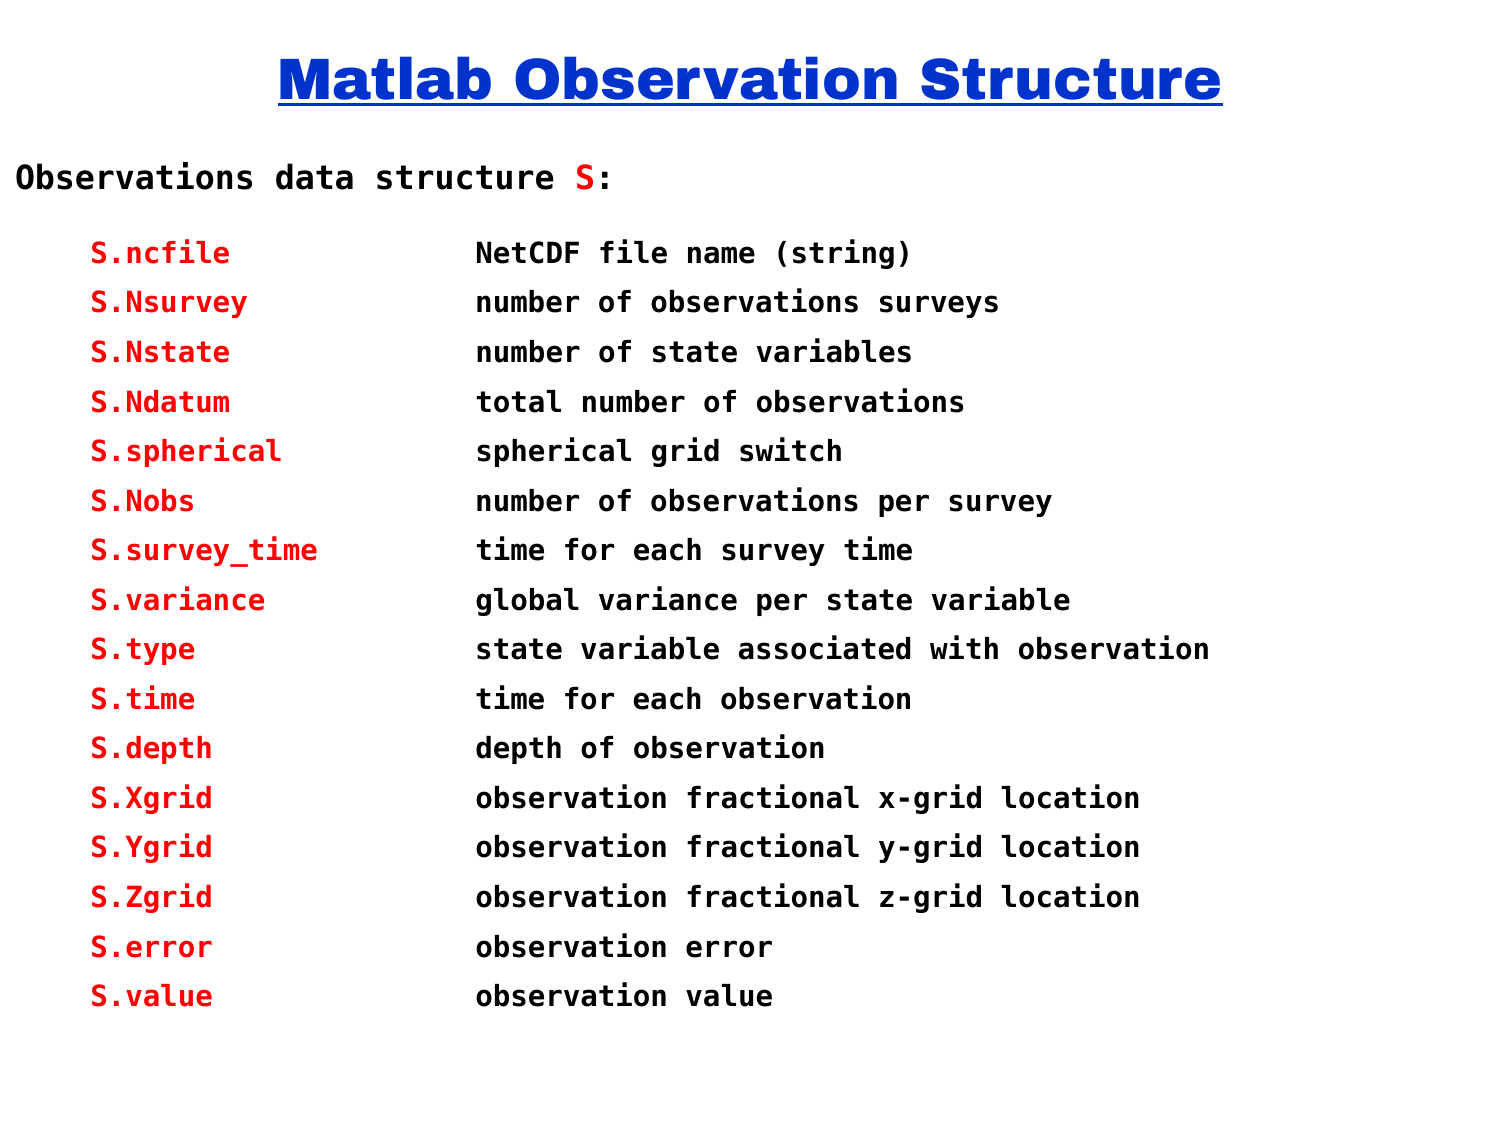

Matlab Observation Structure
Observations data structure S:

S.ncfile              NetCDF file name (string)
S.Nsurvey             number of observations surveys
S.Nstate              number of state variables
S.Ndatum              total number of observations
S.spherical           spherical grid switch
S.Nobs                number of observations per survey
S.survey_time         time for each survey time
S.variance            global variance per state variable
S.type                state variable associated with observation
S.time                time for each observation
S.depth               depth of observation
S.Xgrid               observation fractional x-grid location
S.Ygrid               observation fractional y-grid location
S.Zgrid               observation fractional z-grid location
S.error               observation error
S.value               observation value